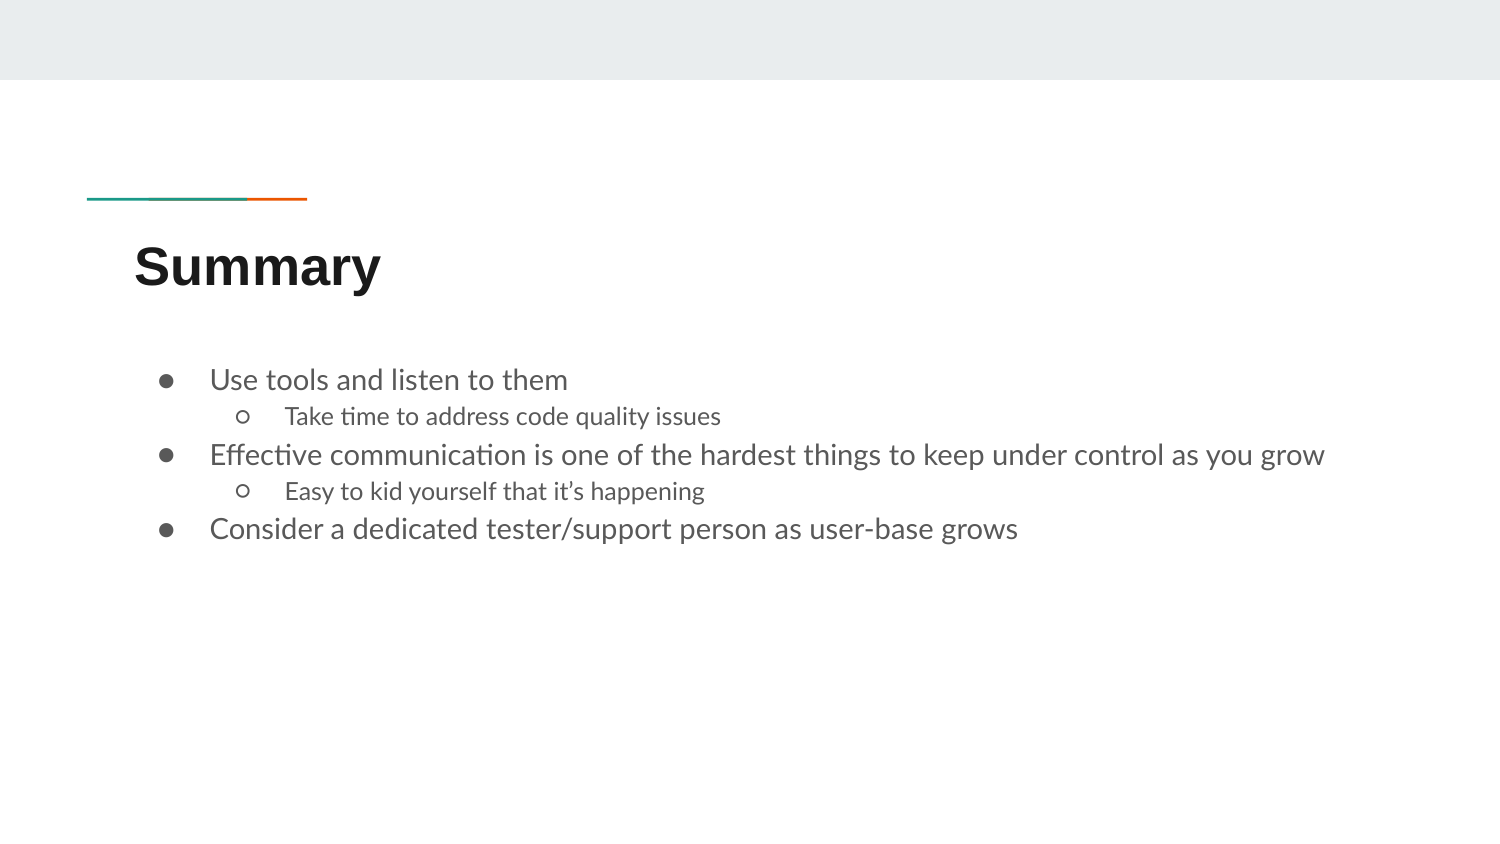

# Summary
Use tools and listen to them
Take time to address code quality issues
Effective communication is one of the hardest things to keep under control as you grow
Easy to kid yourself that it’s happening
Consider a dedicated tester/support person as user-base grows